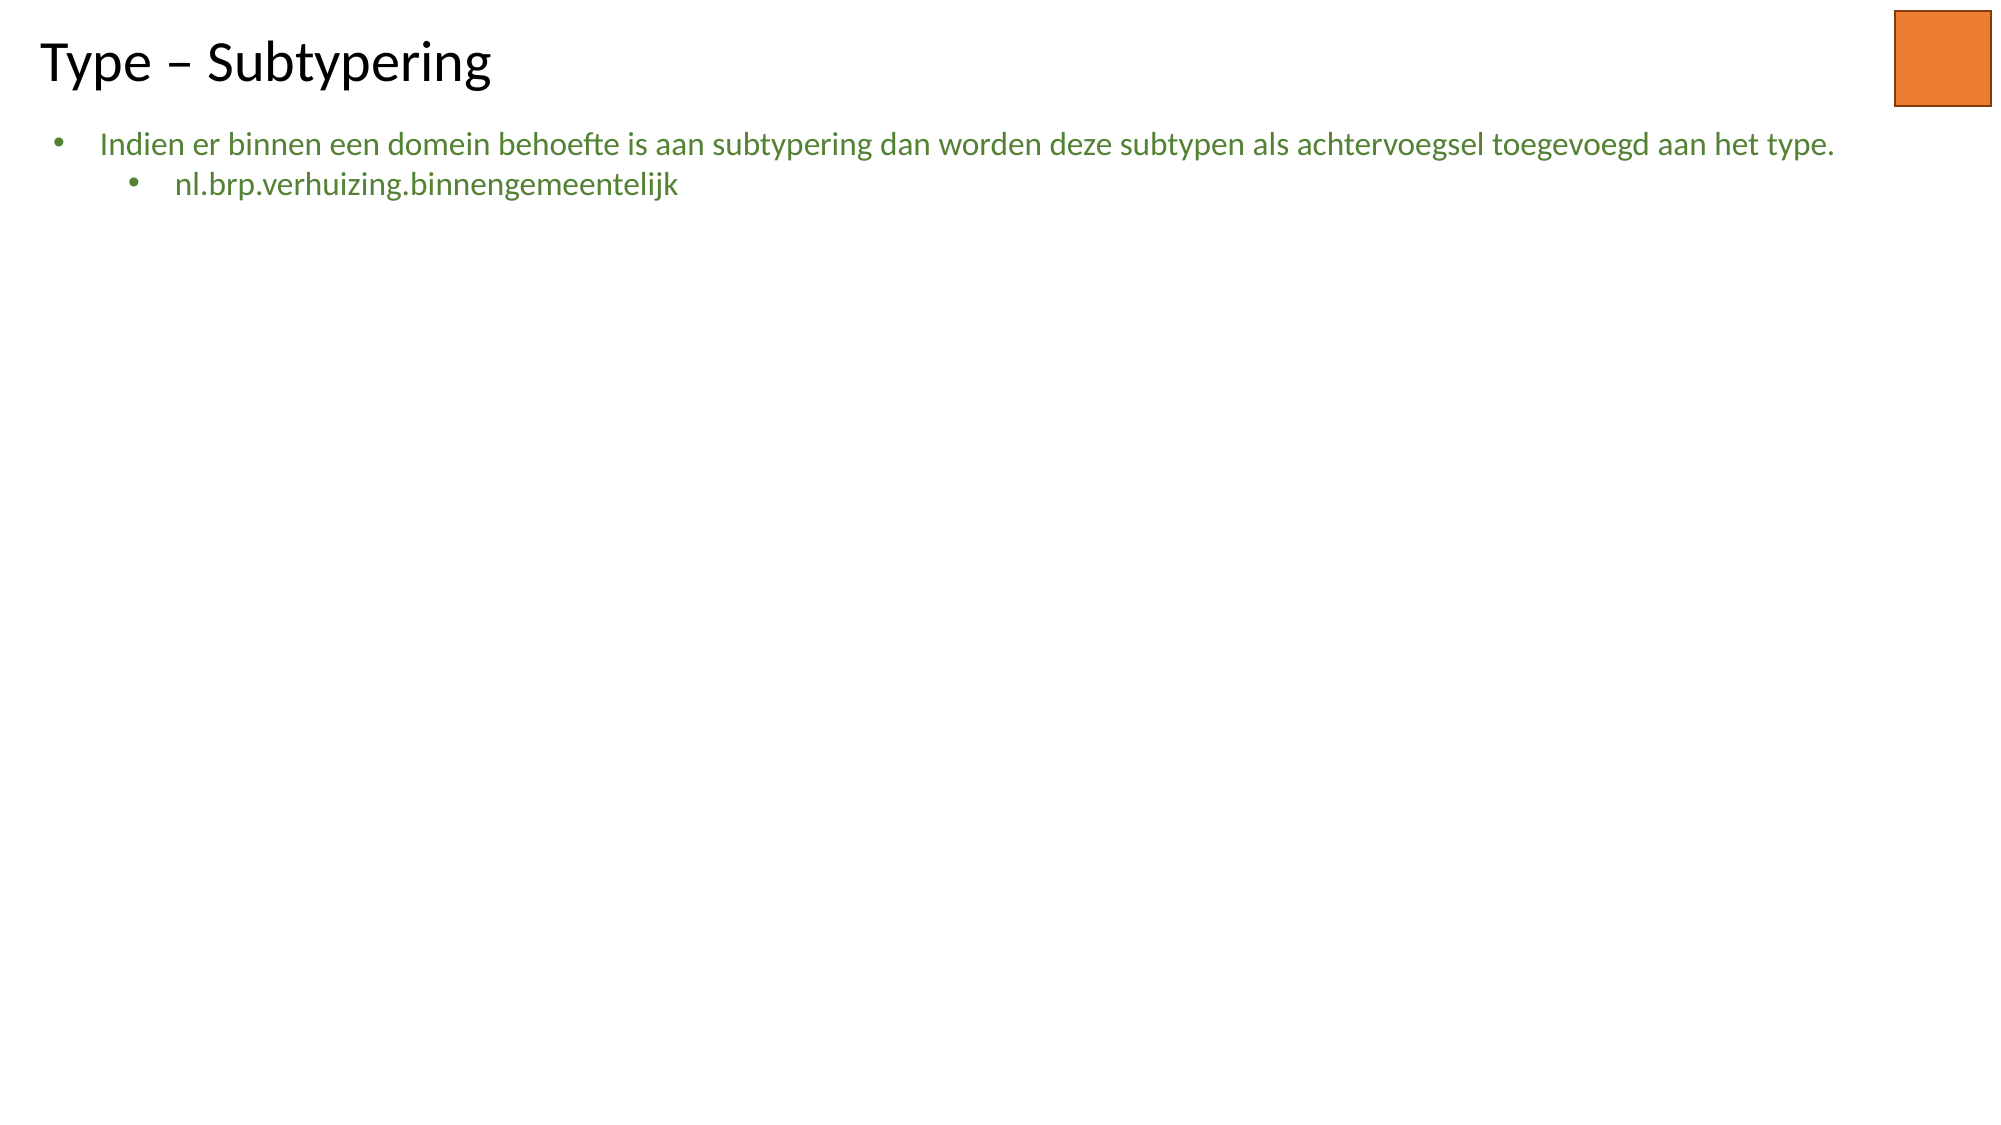

# Type – Subtypering

Indien er binnen een domein behoefte is aan subtypering dan worden deze subtypen als achtervoegsel toegevoegd aan het type.
nl.brp.verhuizing.binnengemeentelijk